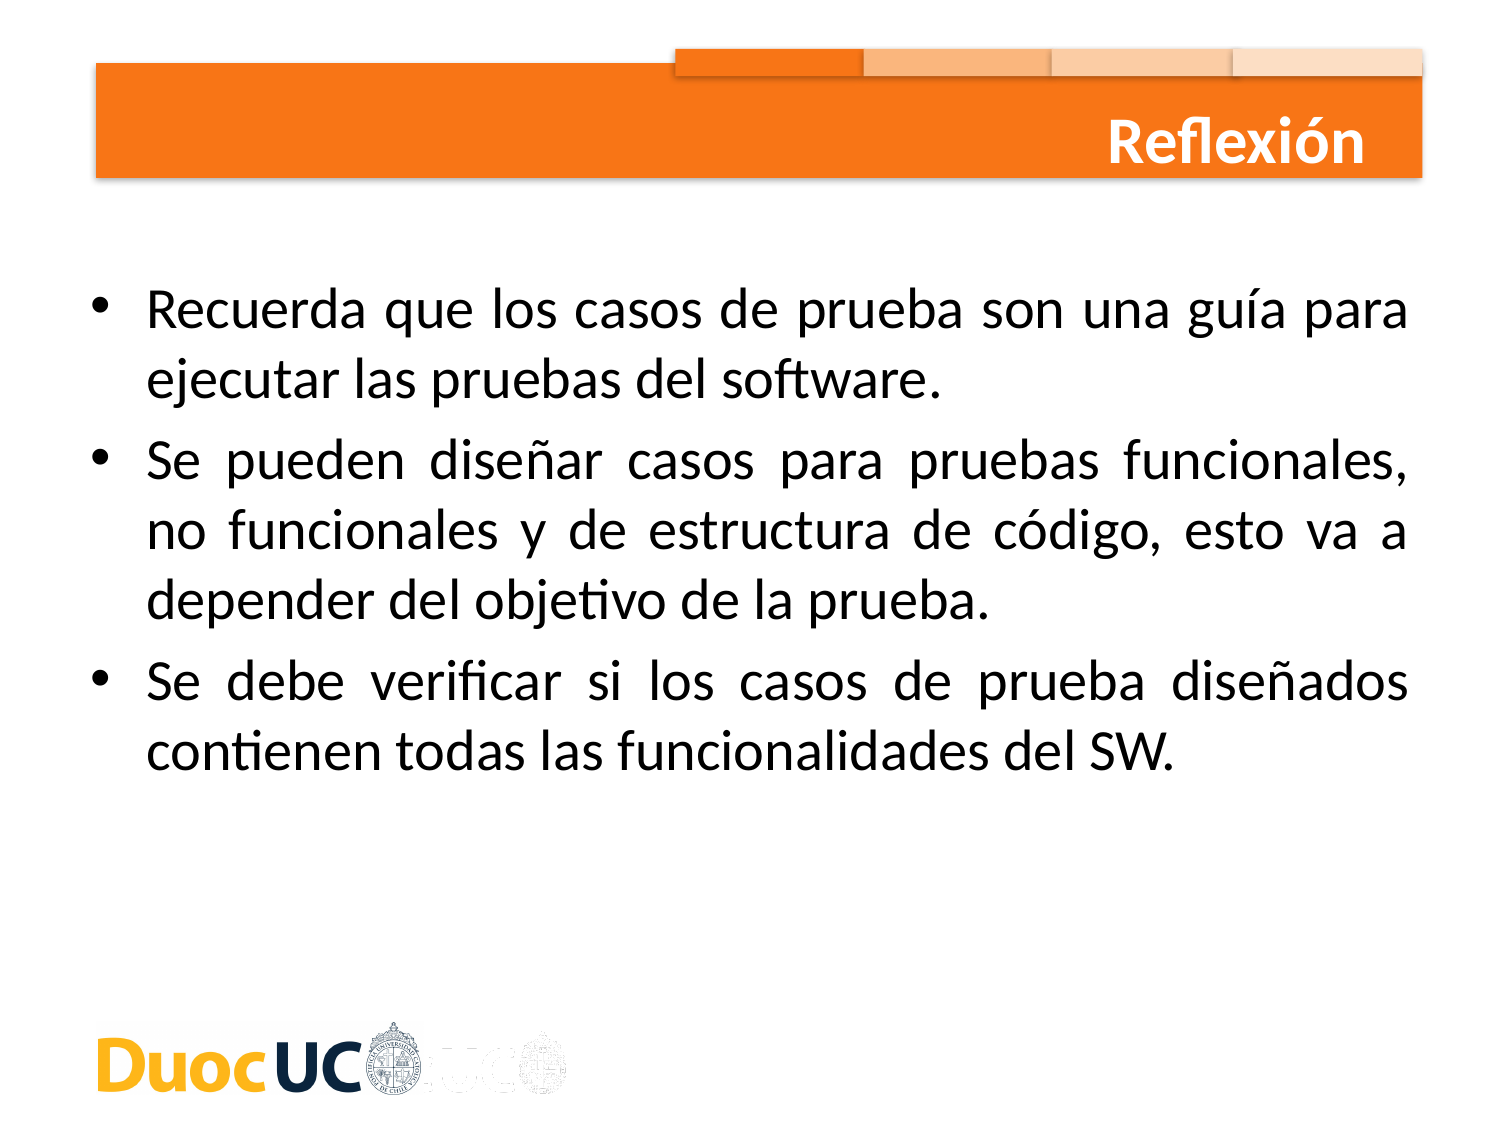

Reflexión
Recuerda que los casos de prueba son una guía para ejecutar las pruebas del software.
Se pueden diseñar casos para pruebas funcionales, no funcionales y de estructura de código, esto va a depender del objetivo de la prueba.
Se debe verificar si los casos de prueba diseñados contienen todas las funcionalidades del SW.